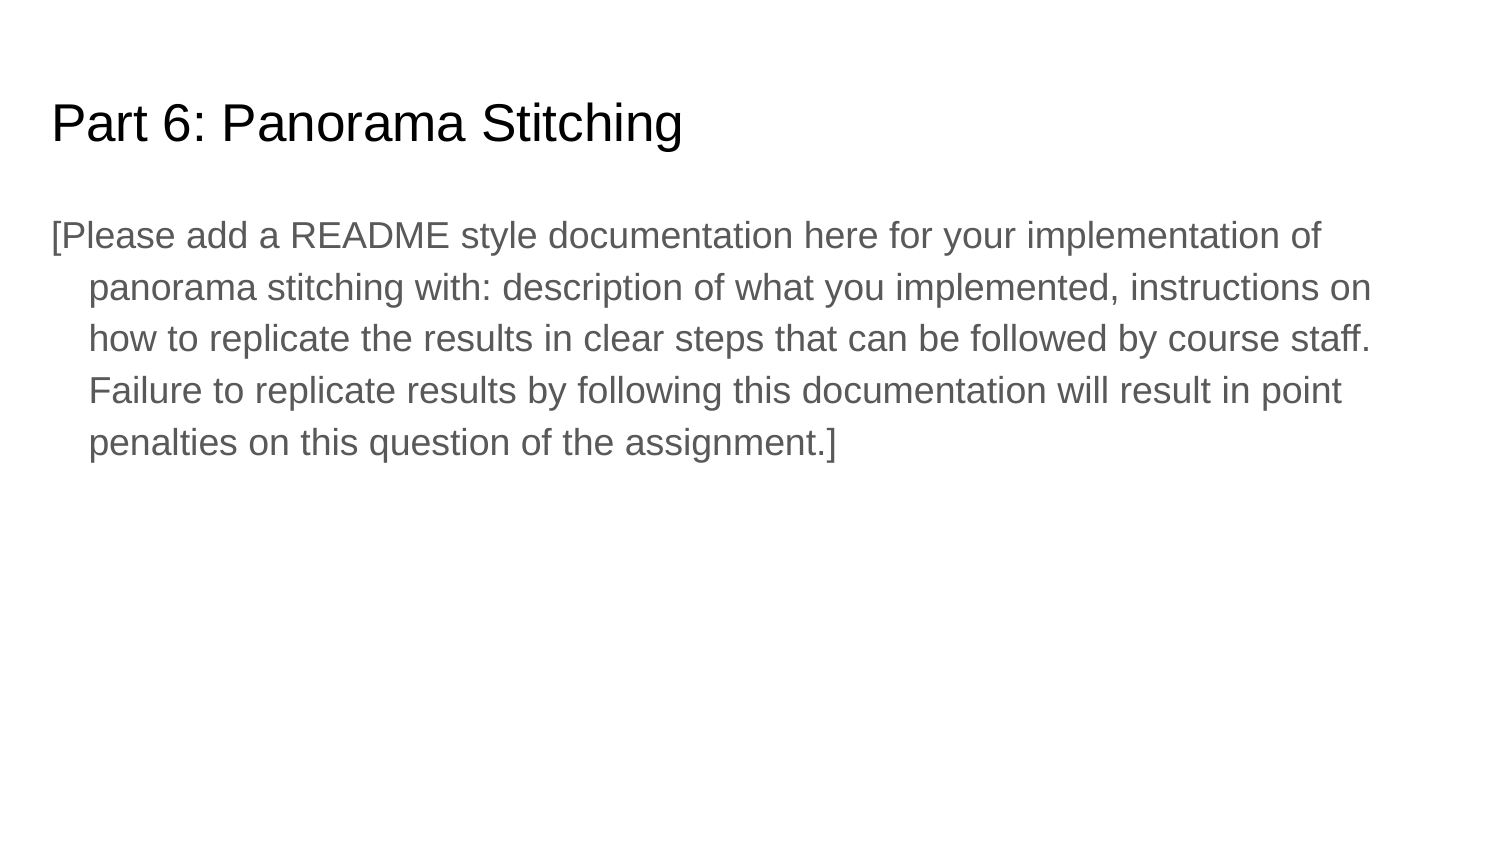

# Part 6: Panorama Stitching
[Please add a README style documentation here for your implementation of panorama stitching with: description of what you implemented, instructions on how to replicate the results in clear steps that can be followed by course staff. Failure to replicate results by following this documentation will result in point penalties on this question of the assignment.]